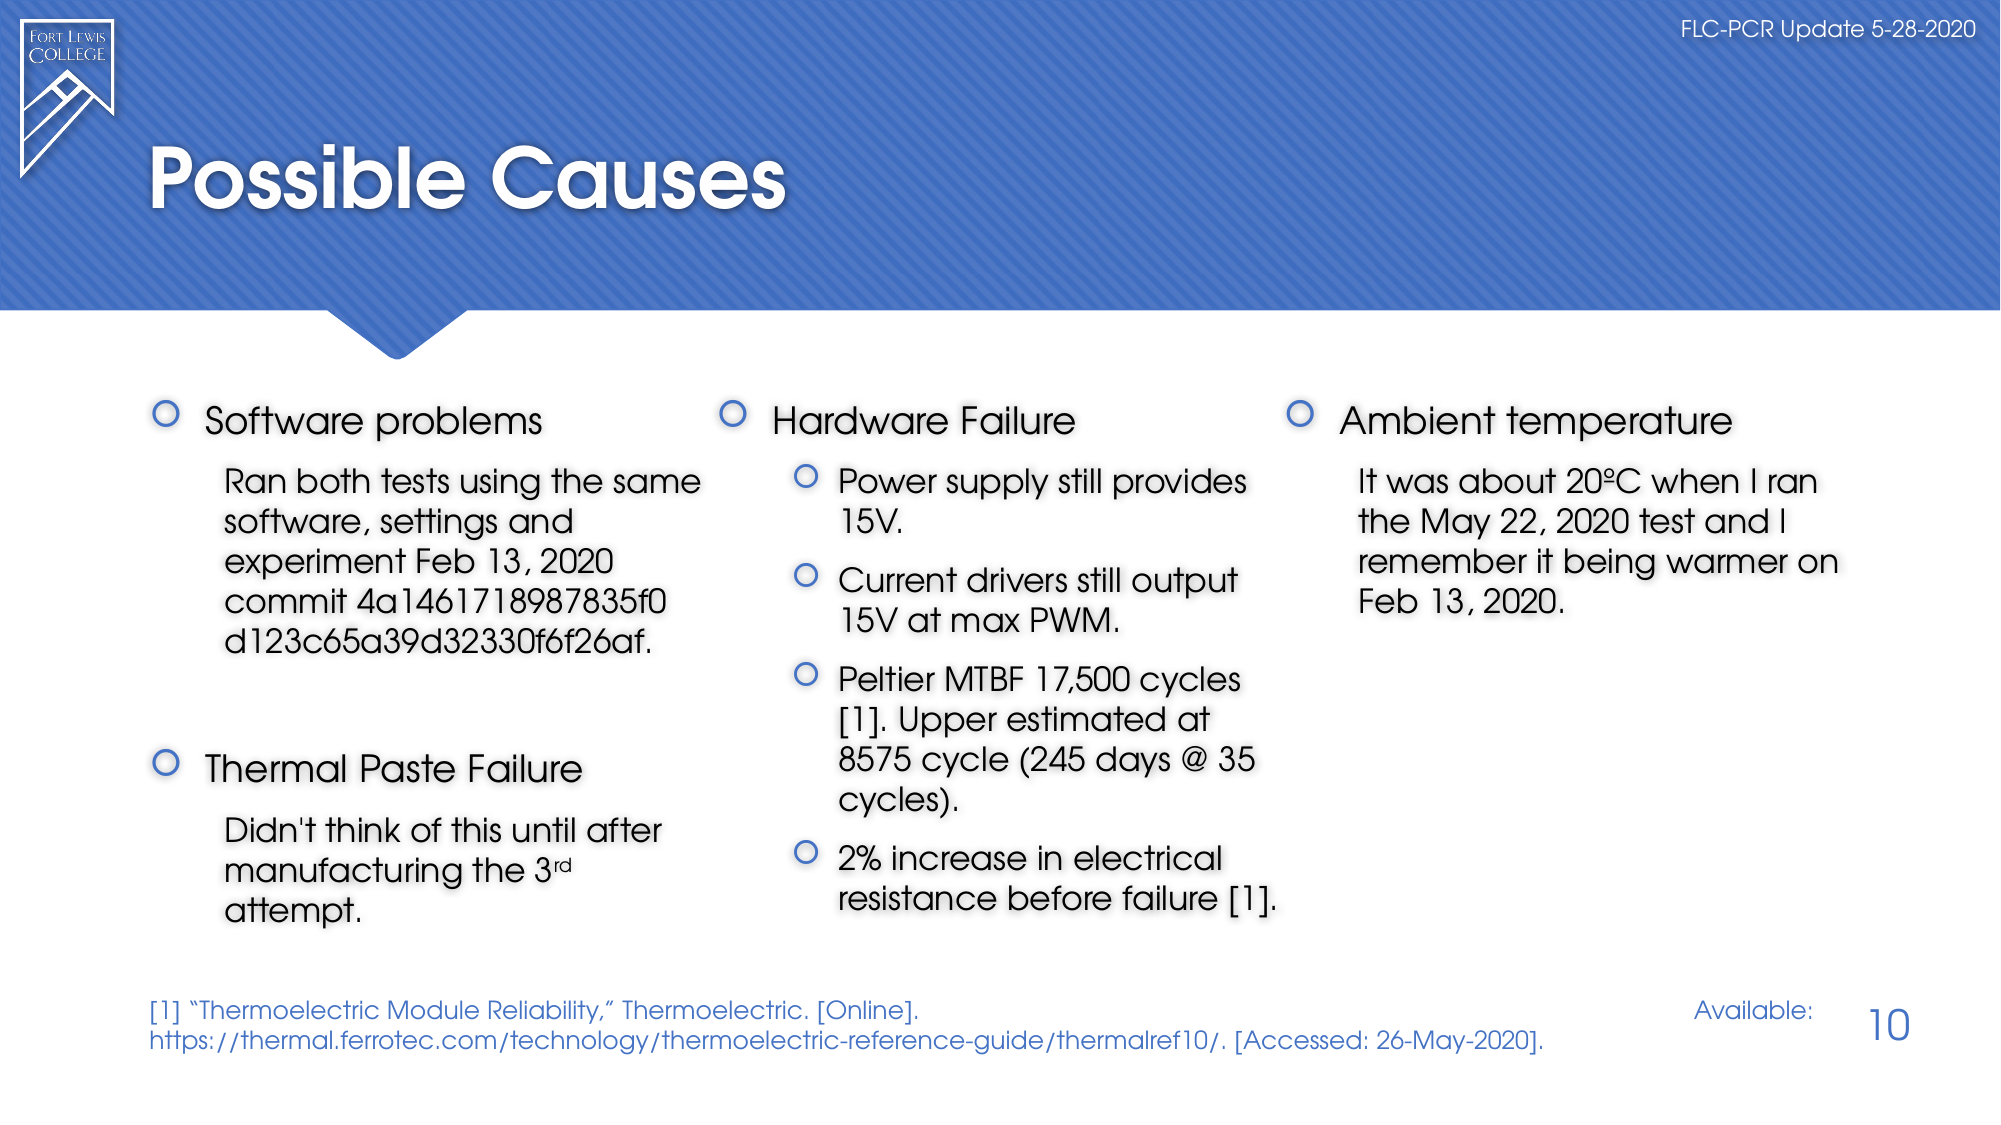

# Possible Causes
Software problems
Ran both tests using the same software, settings and experiment Feb 13, 2020 commit 4a1461718987835f0 d123c65a39d32330f6f26af.

Thermal Paste Failure
Didn't think of this until after manufacturing the 3rd attempt.
Hardware Failure
Power supply still provides 15V.
Current drivers still output 15V at max PWM.
Peltier MTBF 17,500 cycles [1]. Upper estimated at 8575 cycle (245 days @ 35 cycles).
2% increase in electrical resistance before failure [1].
Ambient temperature
It was about 20ºC when I ran the May 22, 2020 test and I remember it being warmer on Feb 13, 2020.

[1] “Thermoelectric Module Reliability,” Thermoelectric. [Online].                                                                                                               Available: https://thermal.ferrotec.com/technology/thermoelectric-reference-guide/thermalref10/. [Accessed: 26-May-2020].
10